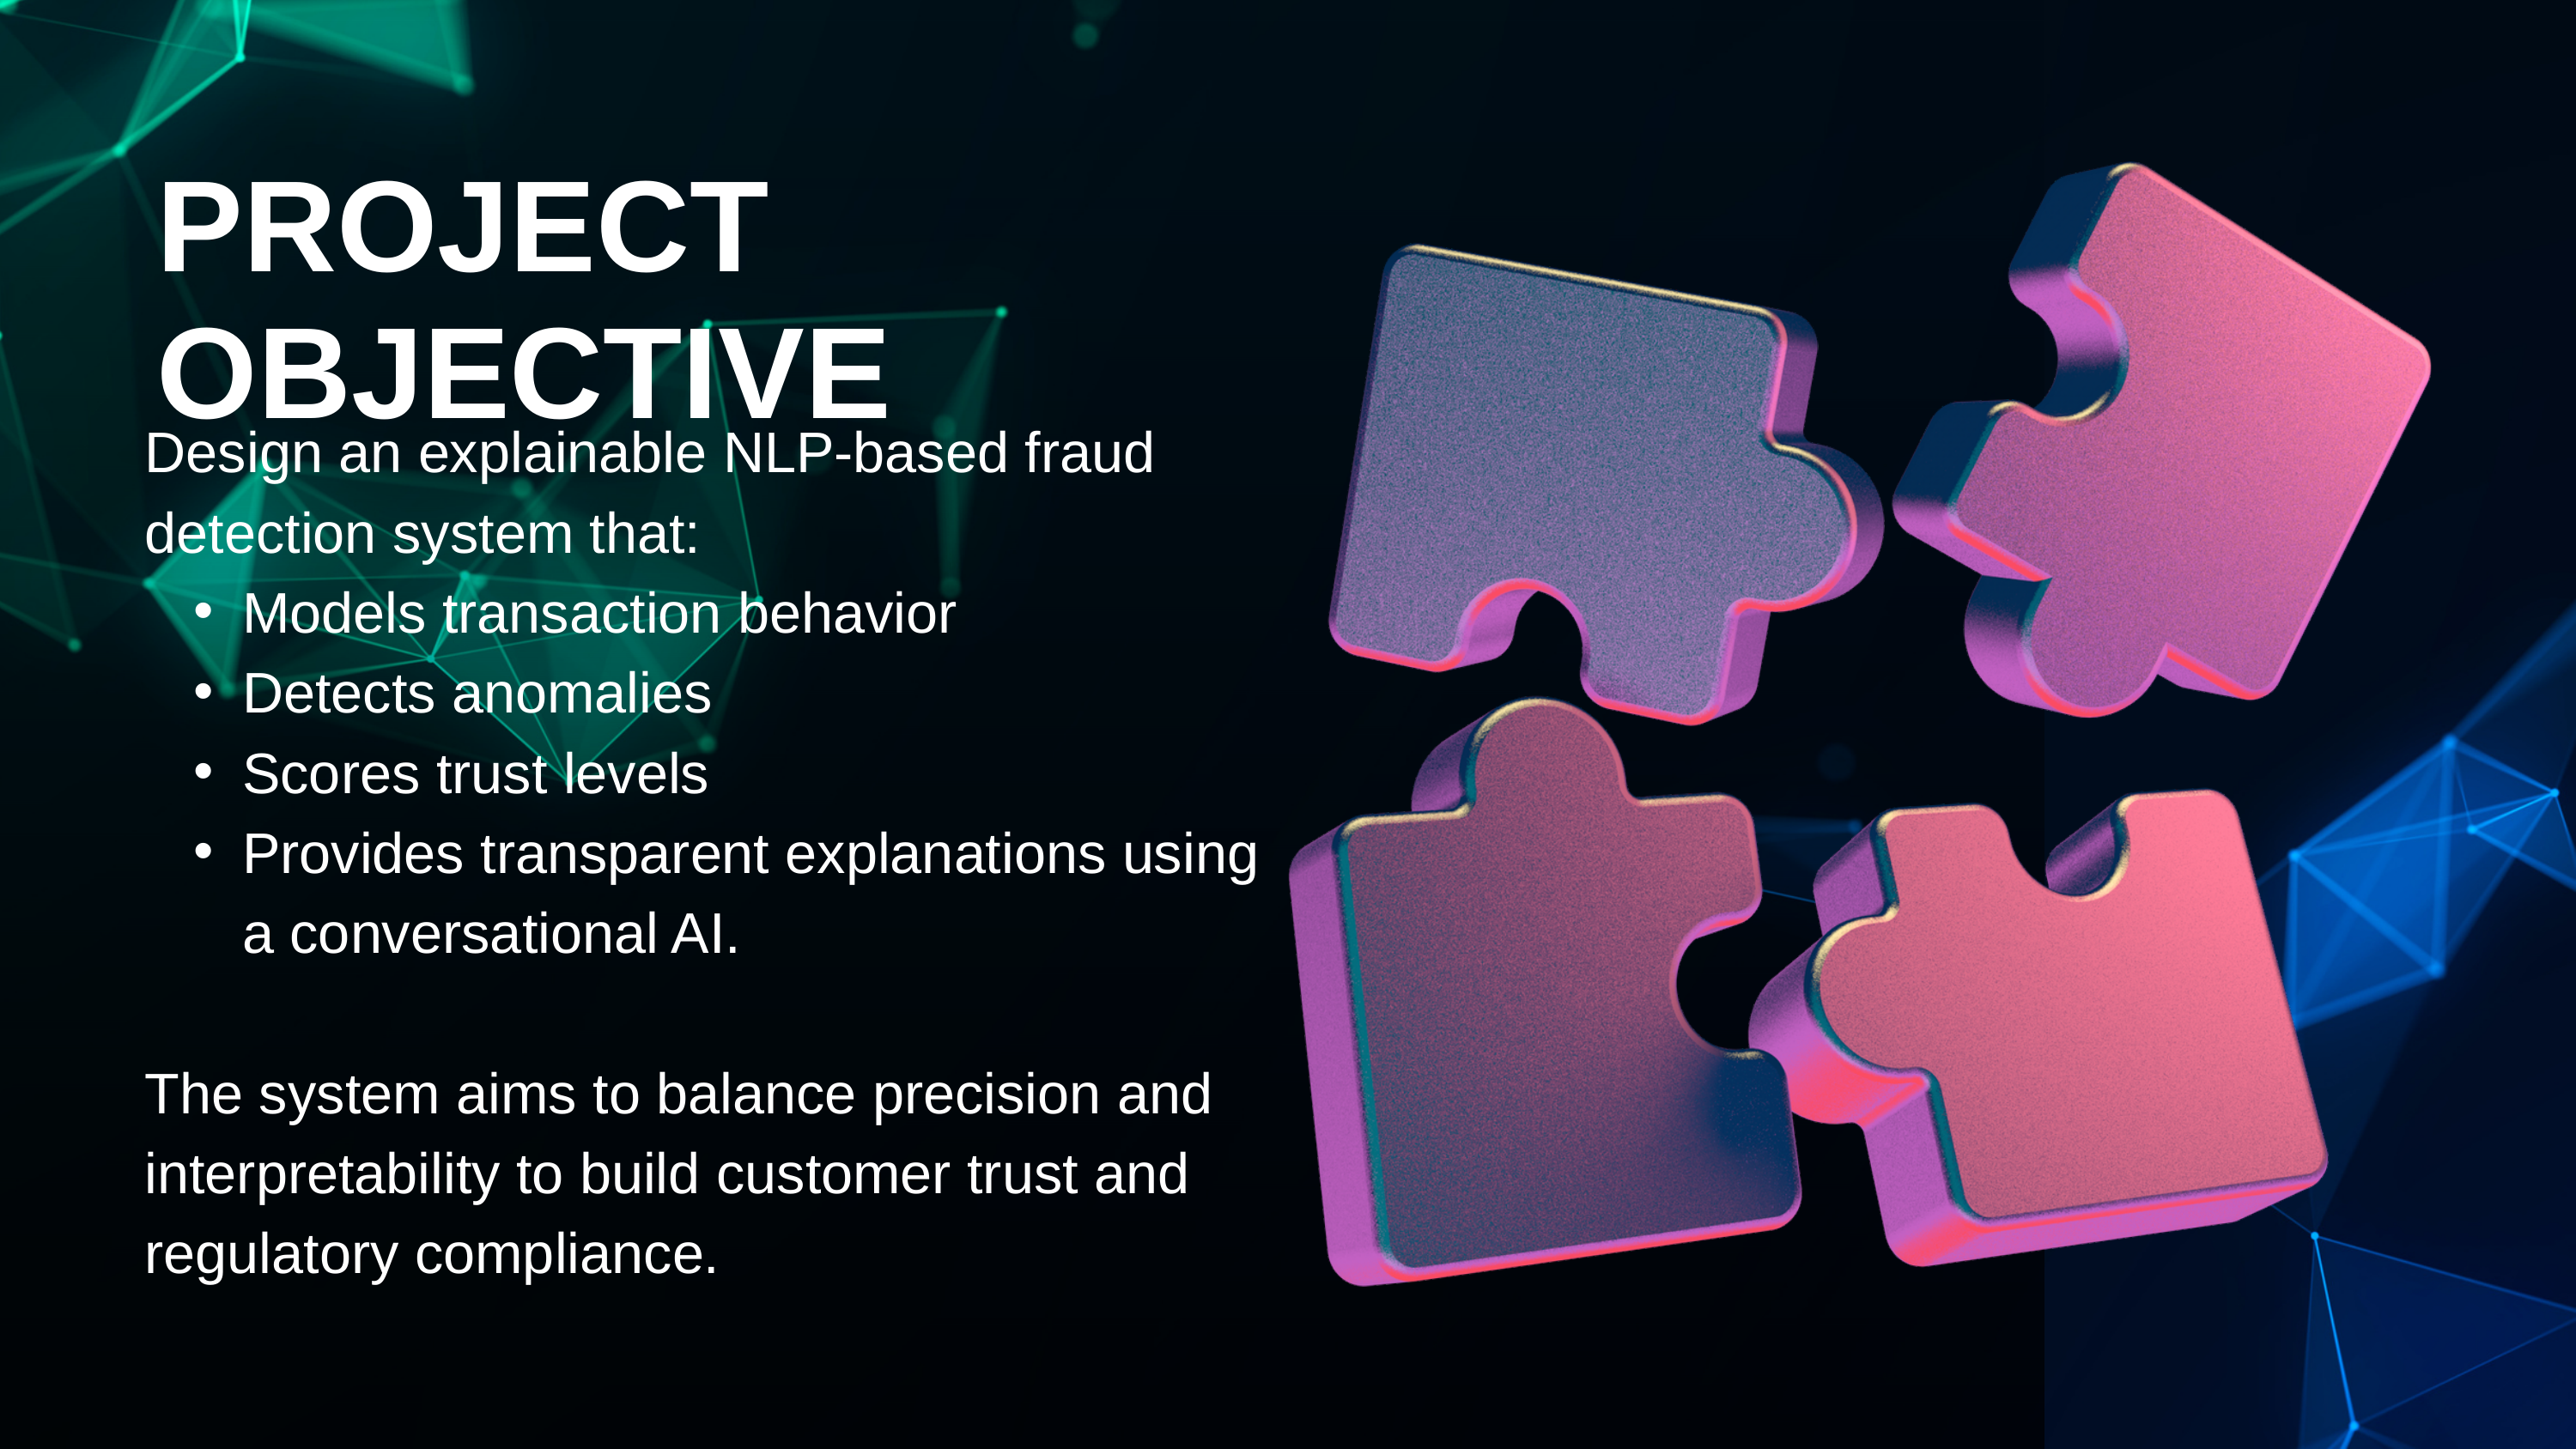

PROJECT OBJECTIVE

Design an explainable NLP-based fraud detection system that:
Models transaction behavior
Detects anomalies
Scores trust levels
Provides transparent explanations using a conversational AI.

The system aims to balance precision and interpretability to build customer trust and regulatory compliance.